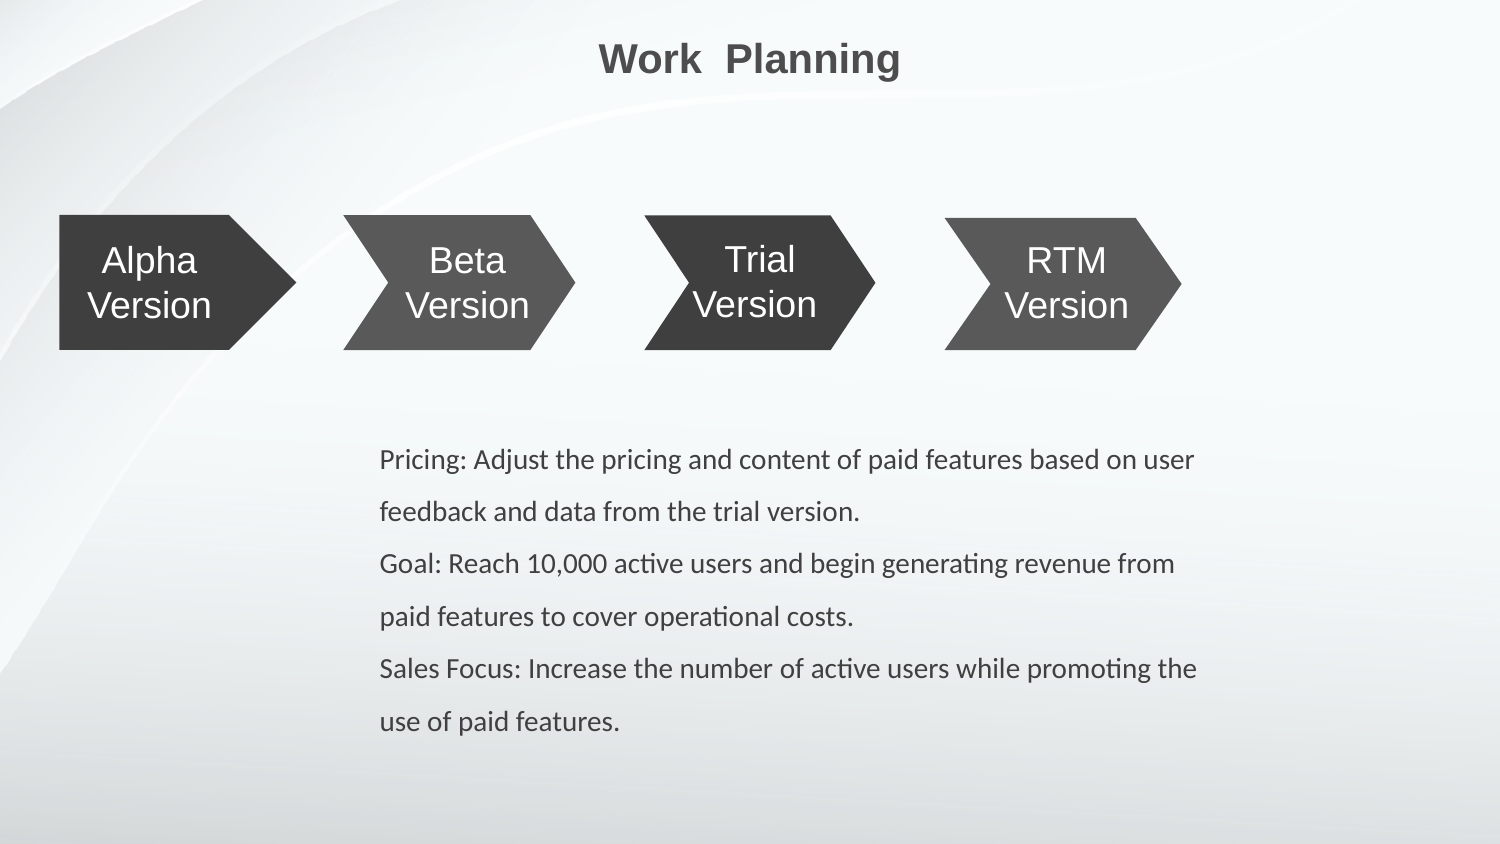

Work  Planning

Trial Version
Alpha
Version
Beta Version
RTM  Version
Pricing: Adjust the pricing and content of paid features based on user feedback and data from the trial version.
Goal: Reach 10,000 active users and begin generating revenue from paid features to cover operational costs.
Sales Focus: Increase the number of active users while promoting the use of paid features.